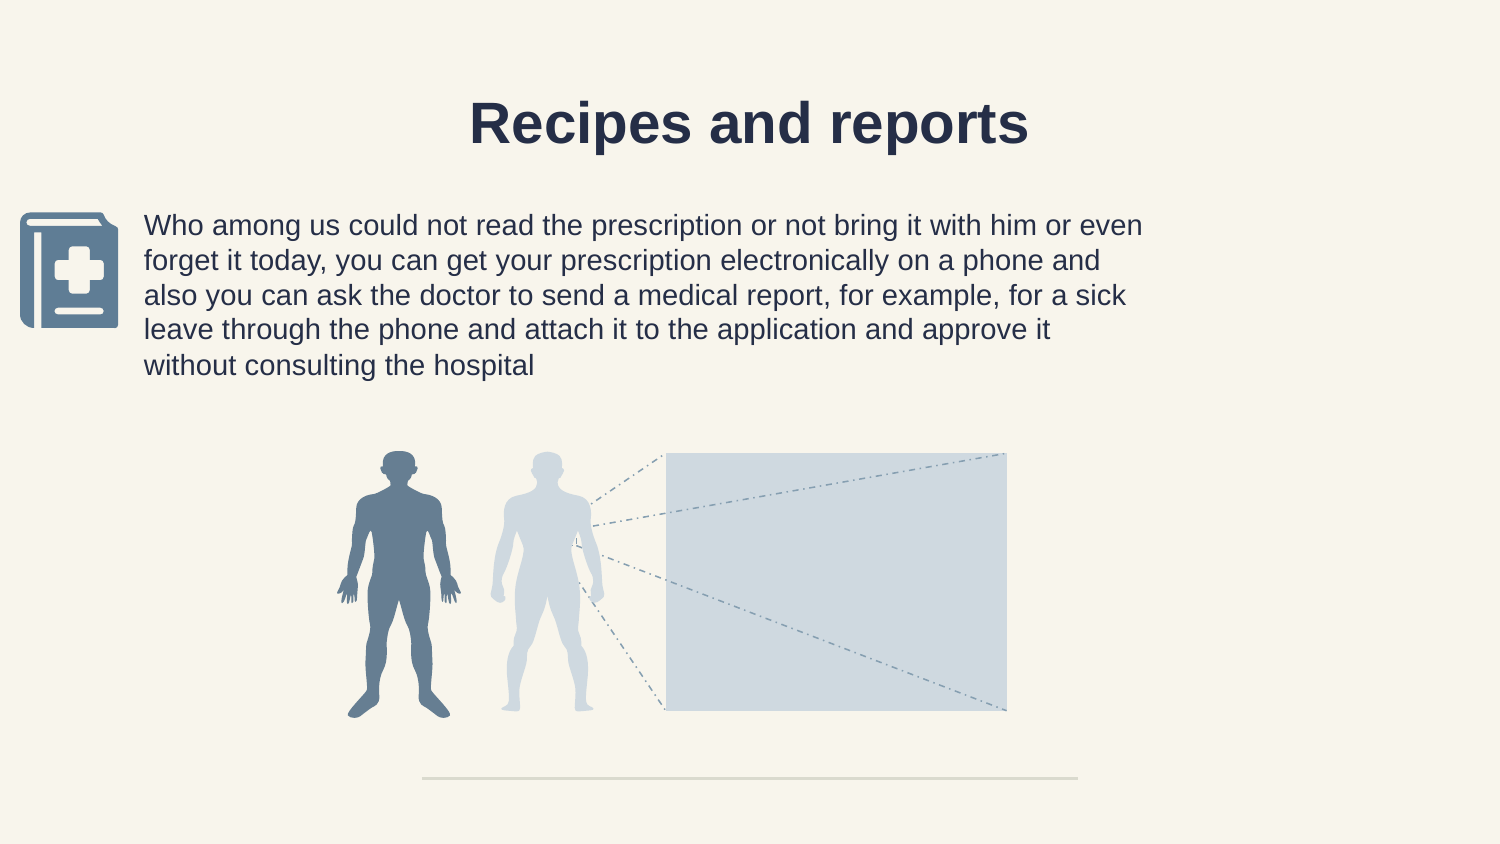

# Recipes and reports
Who among us could not read the prescription or not bring it with him or even forget it today, you can get your prescription electronically on a phone and also you can ask the doctor to send a medical report, for example, for a sick leave through the phone and attach it to the application and approve it without consulting the hospital